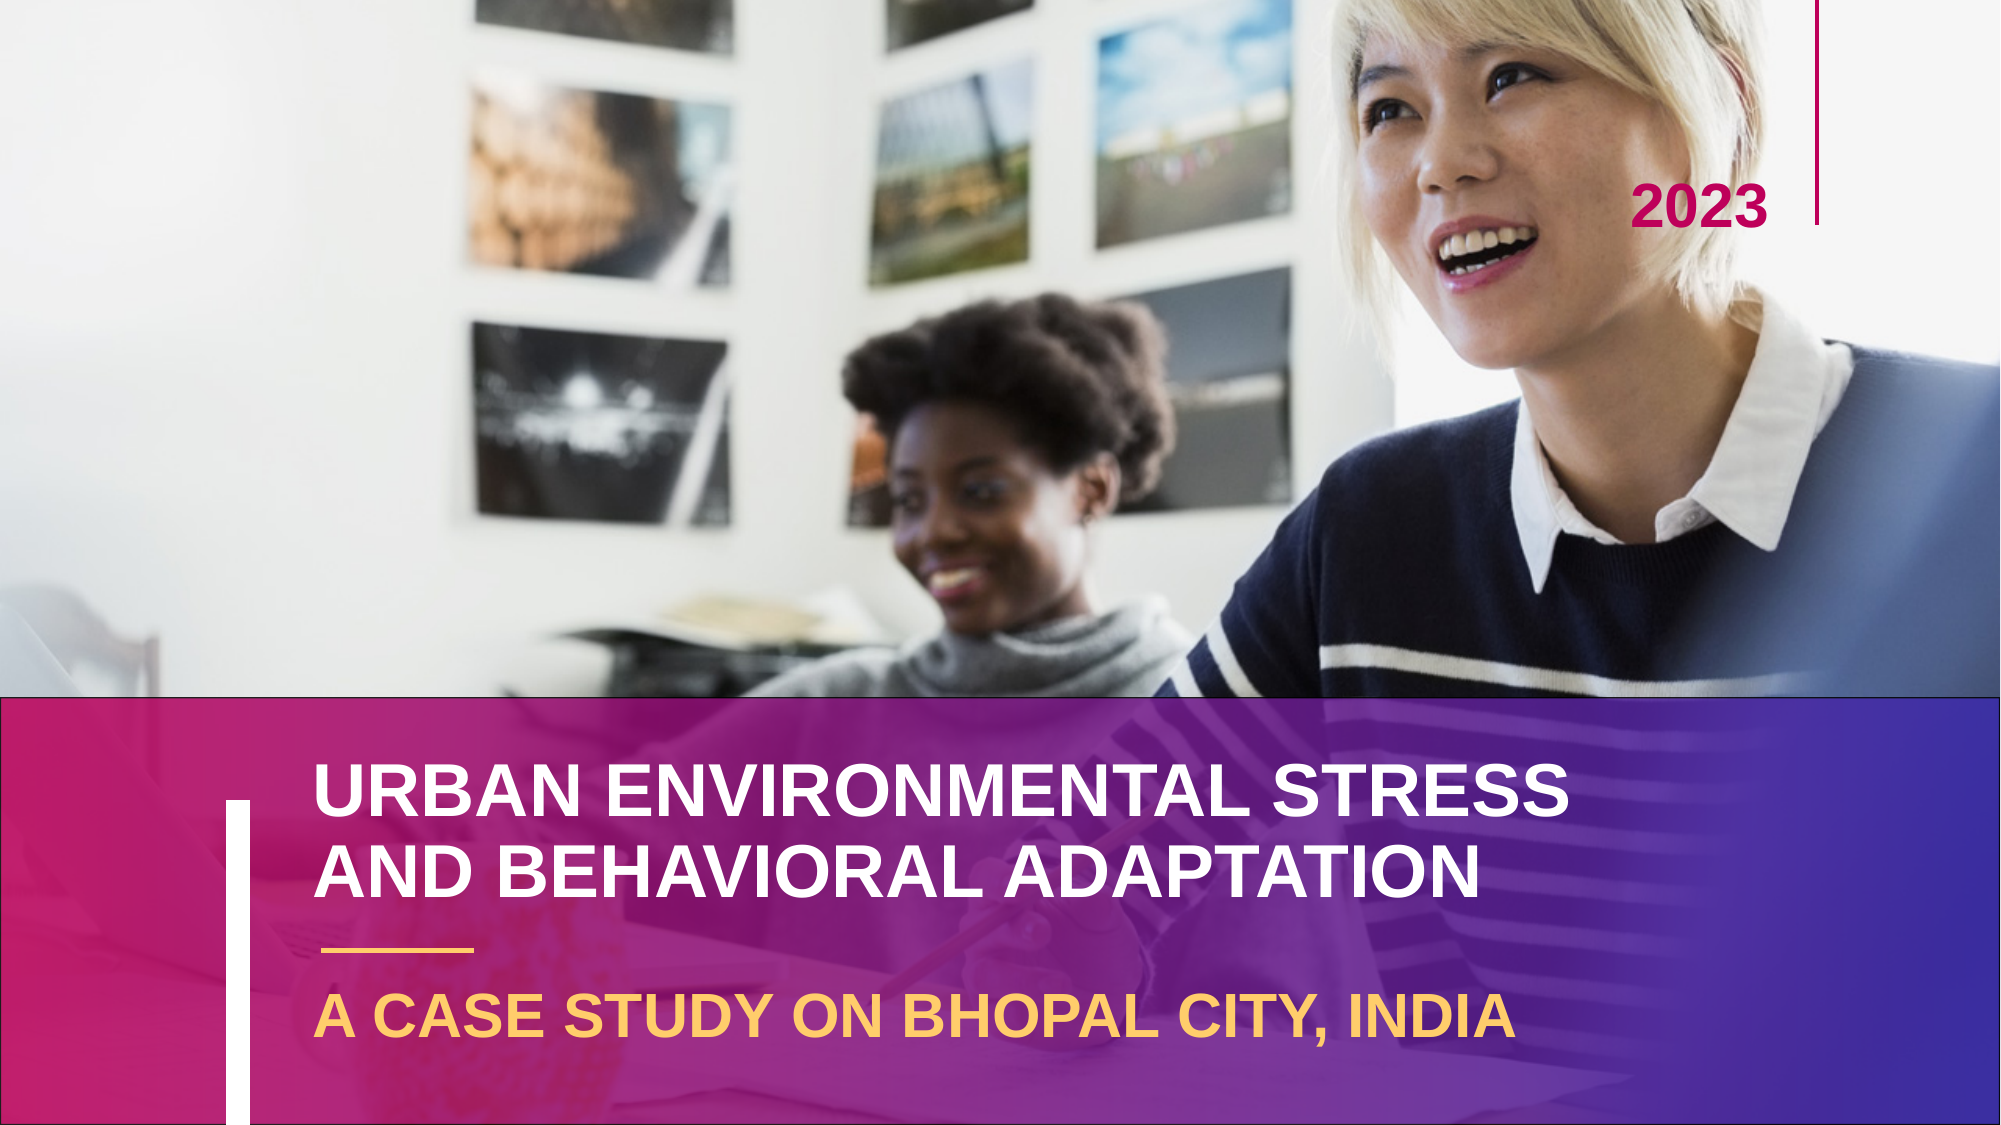

2023
# URBAN ENVIRONMENTAL STRESS AND BEHAVIORAL ADAPTATION
A CASE STUDY ON BHOPAL CITY, INDIA